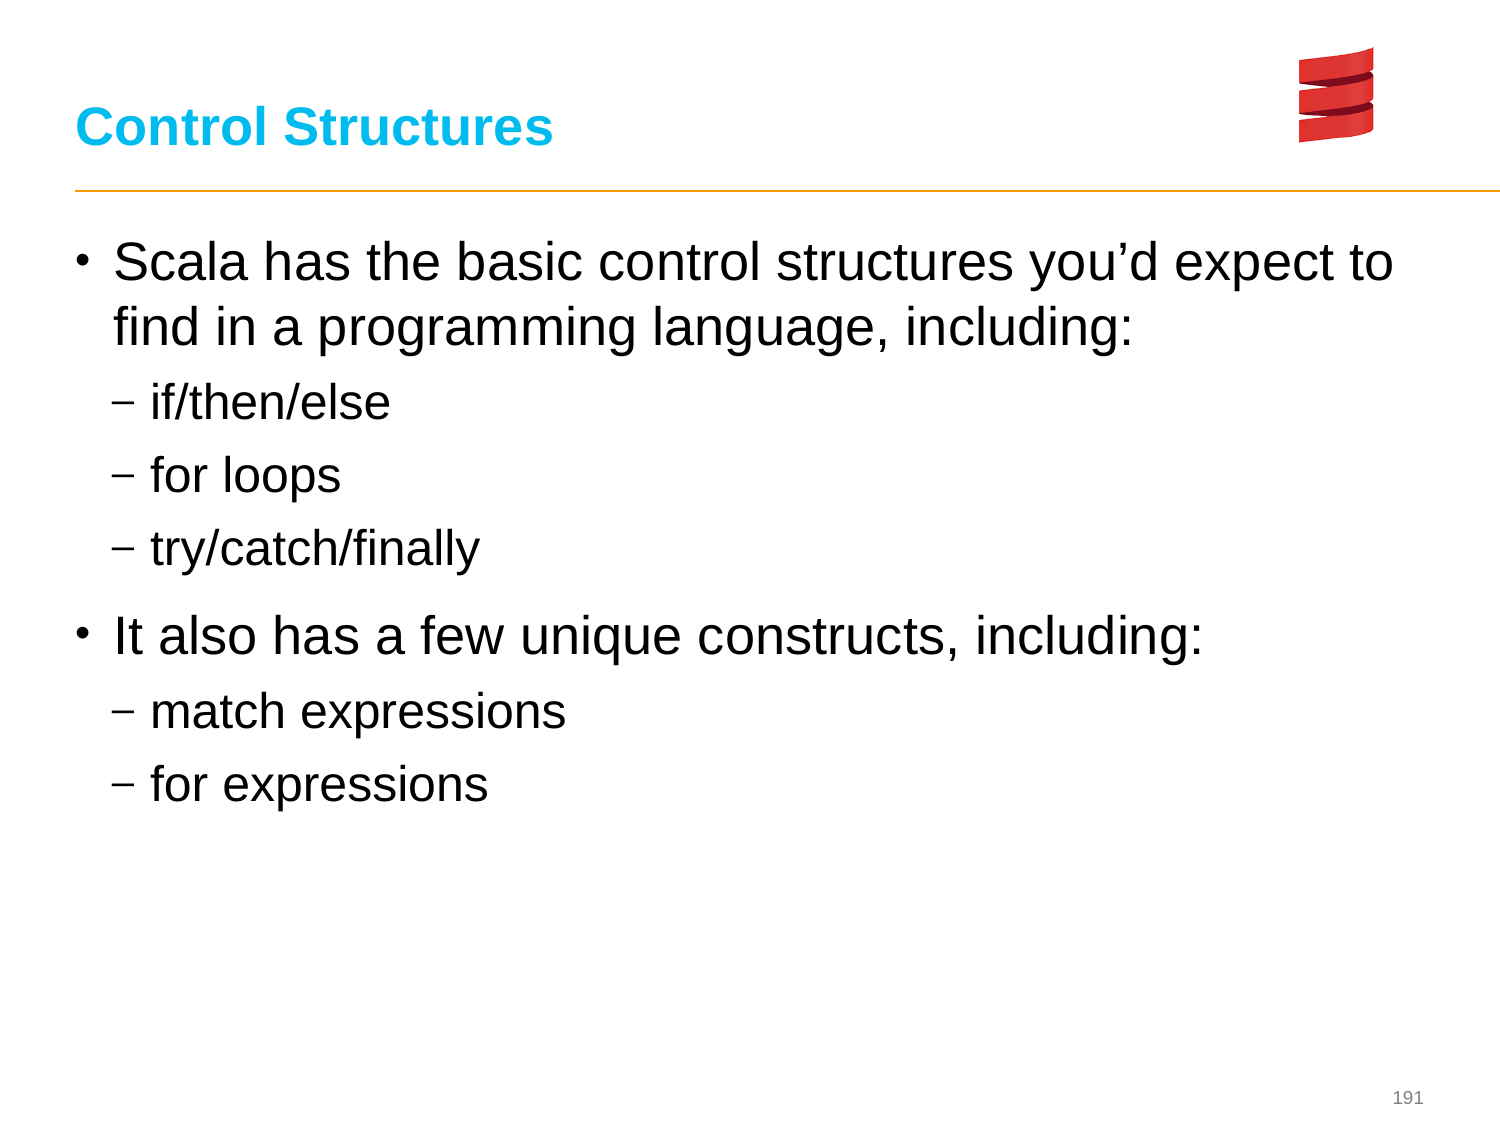

# Control Structures
Scala has the basic control structures you’d expect to find in a programming language, including:
if/then/else
for loops
try/catch/finally
It also has a few unique constructs, including:
match expressions
for expressions